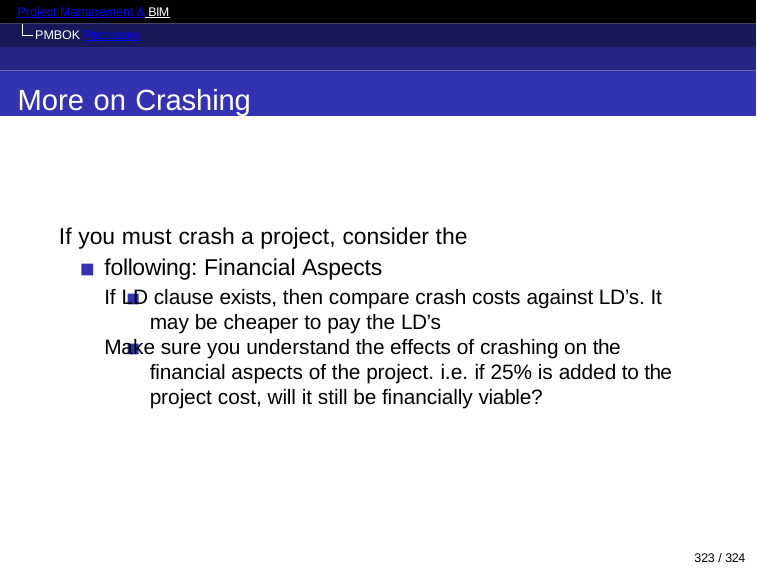

Project Management & BIM PMBOK Processes

More on Crashing
If you must crash a project, consider the following: Financial Aspects
If LD clause exists, then compare crash costs against LD’s. It may be cheaper to pay the LD’s
Make sure you understand the effects of crashing on the financial aspects of the project. i.e. if 25% is added to the project cost, will it still be financially viable?

323 / 324